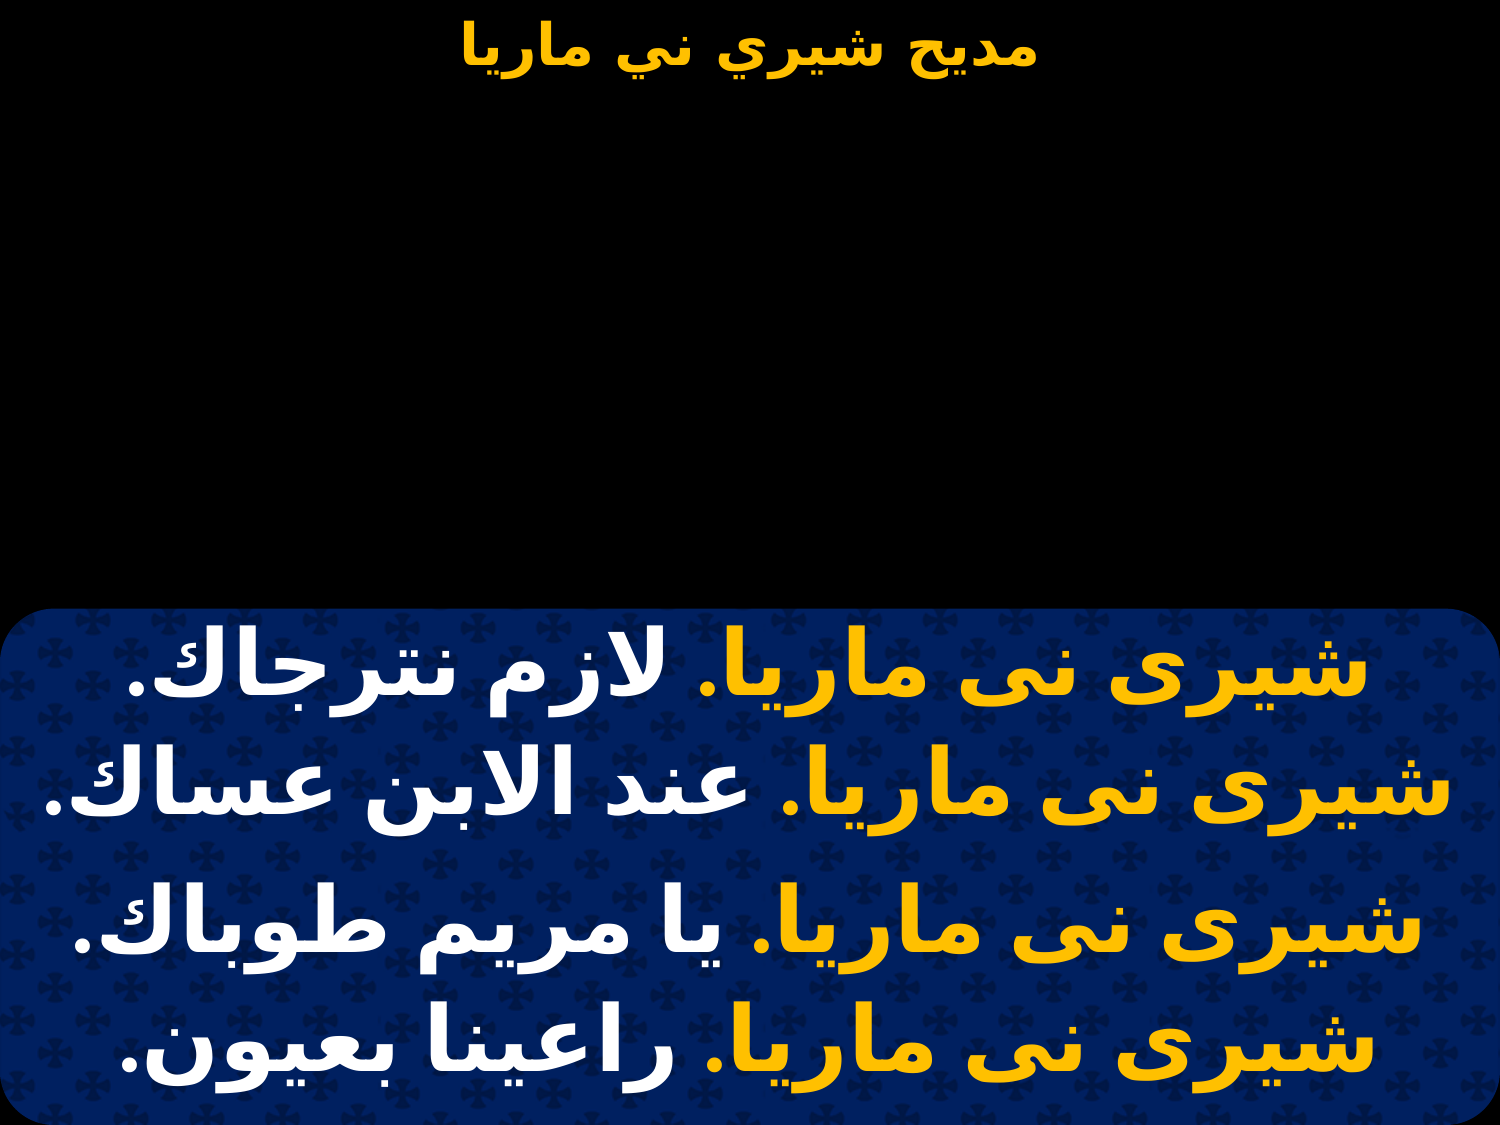

#
| شيرى نى ماريا. لازم نترجاك. |
| --- |
| شيرى نى ماريا. عند الابن عساك. |
|  |
| شيرى نى ماريا. يا مريم طوباك. |
| شيرى نى ماريا. راعينا بعيون. |